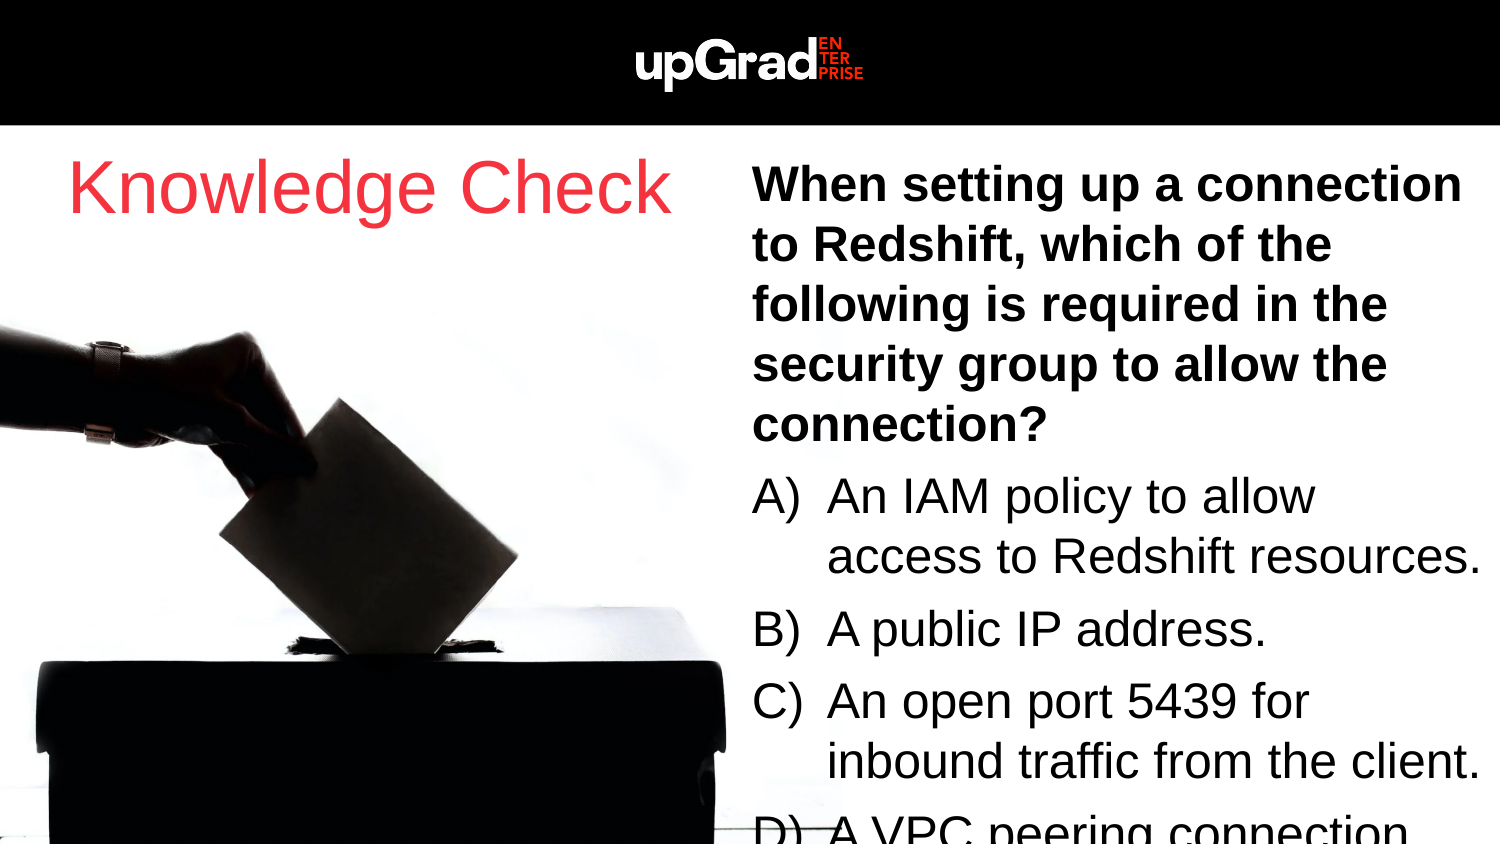

Knowledge Check
When setting up a connection to Redshift, which of the following is required in the security group to allow the connection?
An IAM policy to allow access to Redshift resources.
A public IP address.
An open port 5439 for inbound traffic from the client.
A VPC peering connection.